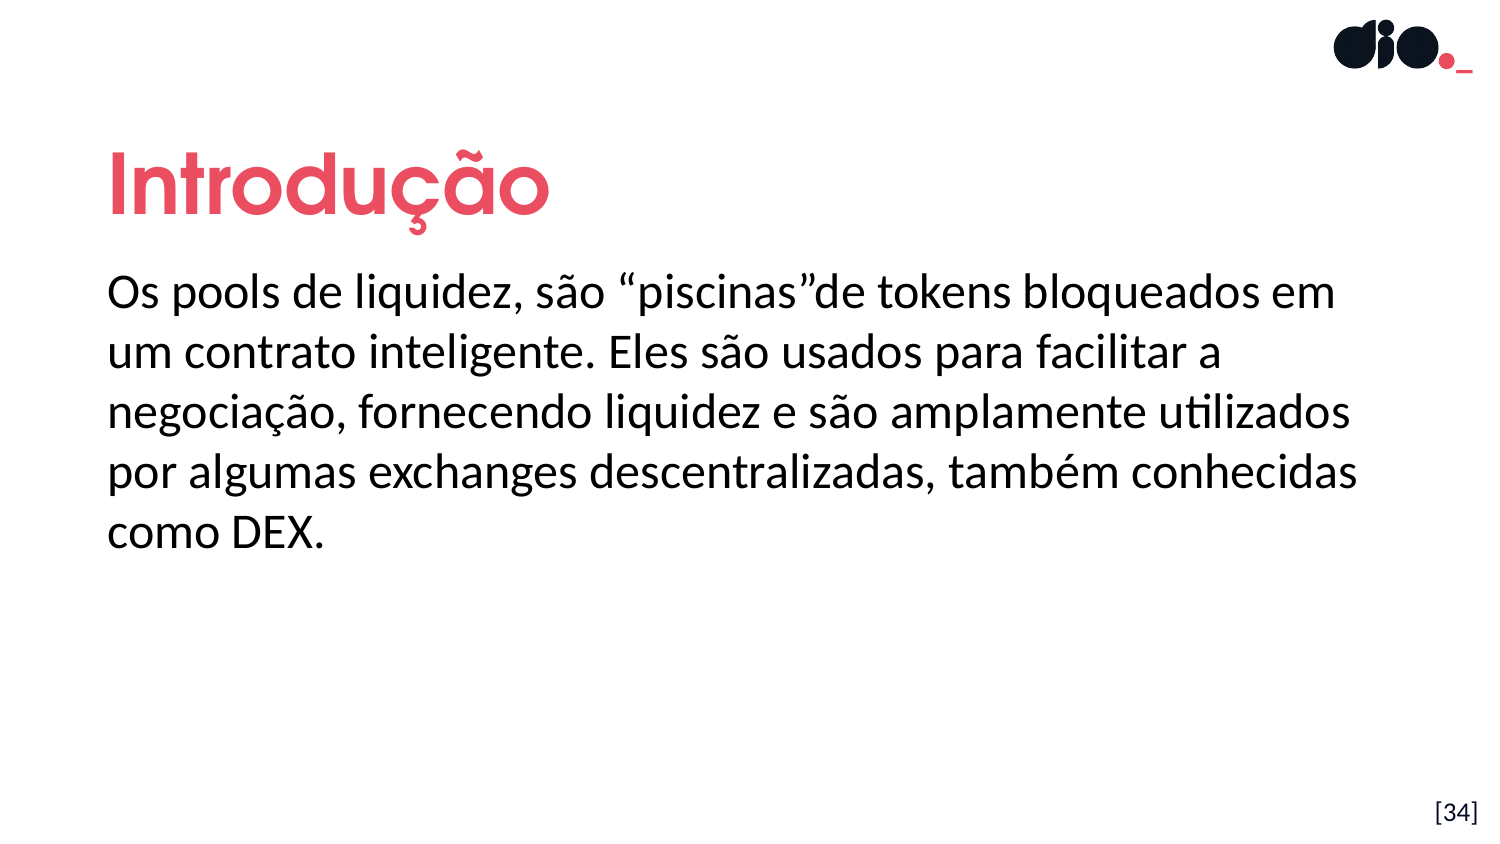

Introdução
Os pools de liquidez, são “piscinas”de tokens bloqueados em um contrato inteligente. Eles são usados ​​para facilitar a negociação, fornecendo liquidez e são amplamente utilizados por algumas exchanges descentralizadas, também conhecidas como DEX.
[34]